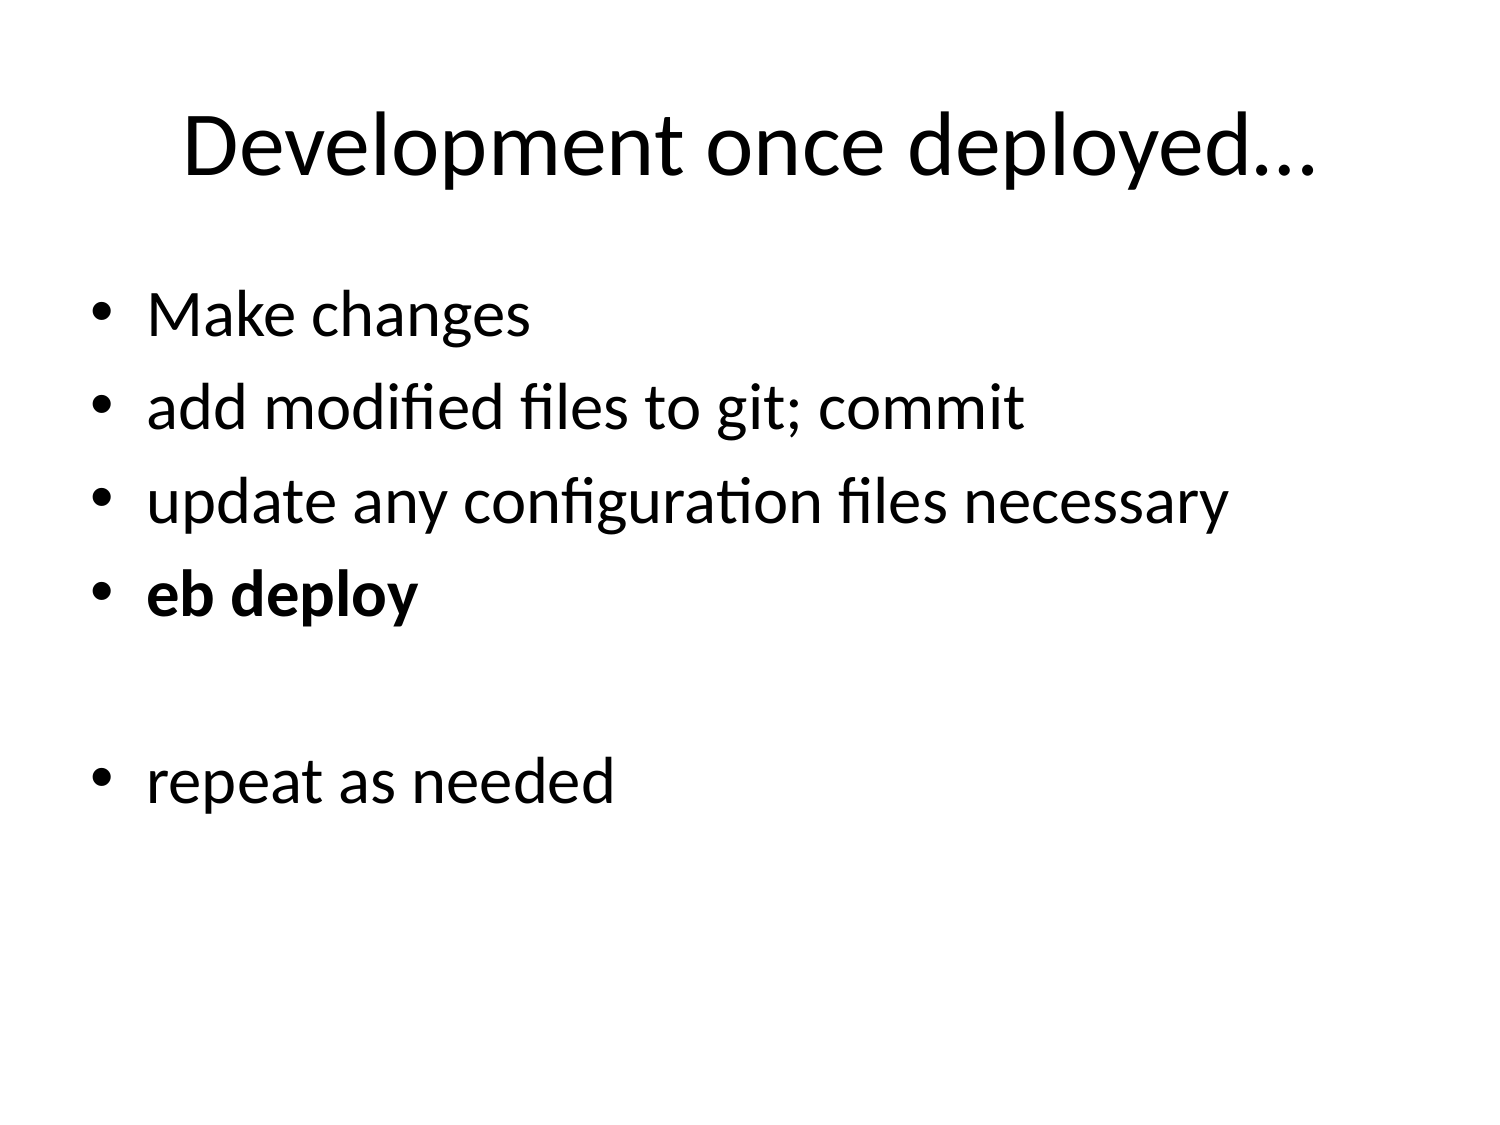

# Development once deployed…
Make changes
add modified files to git; commit
update any configuration files necessary
eb deploy

repeat as needed